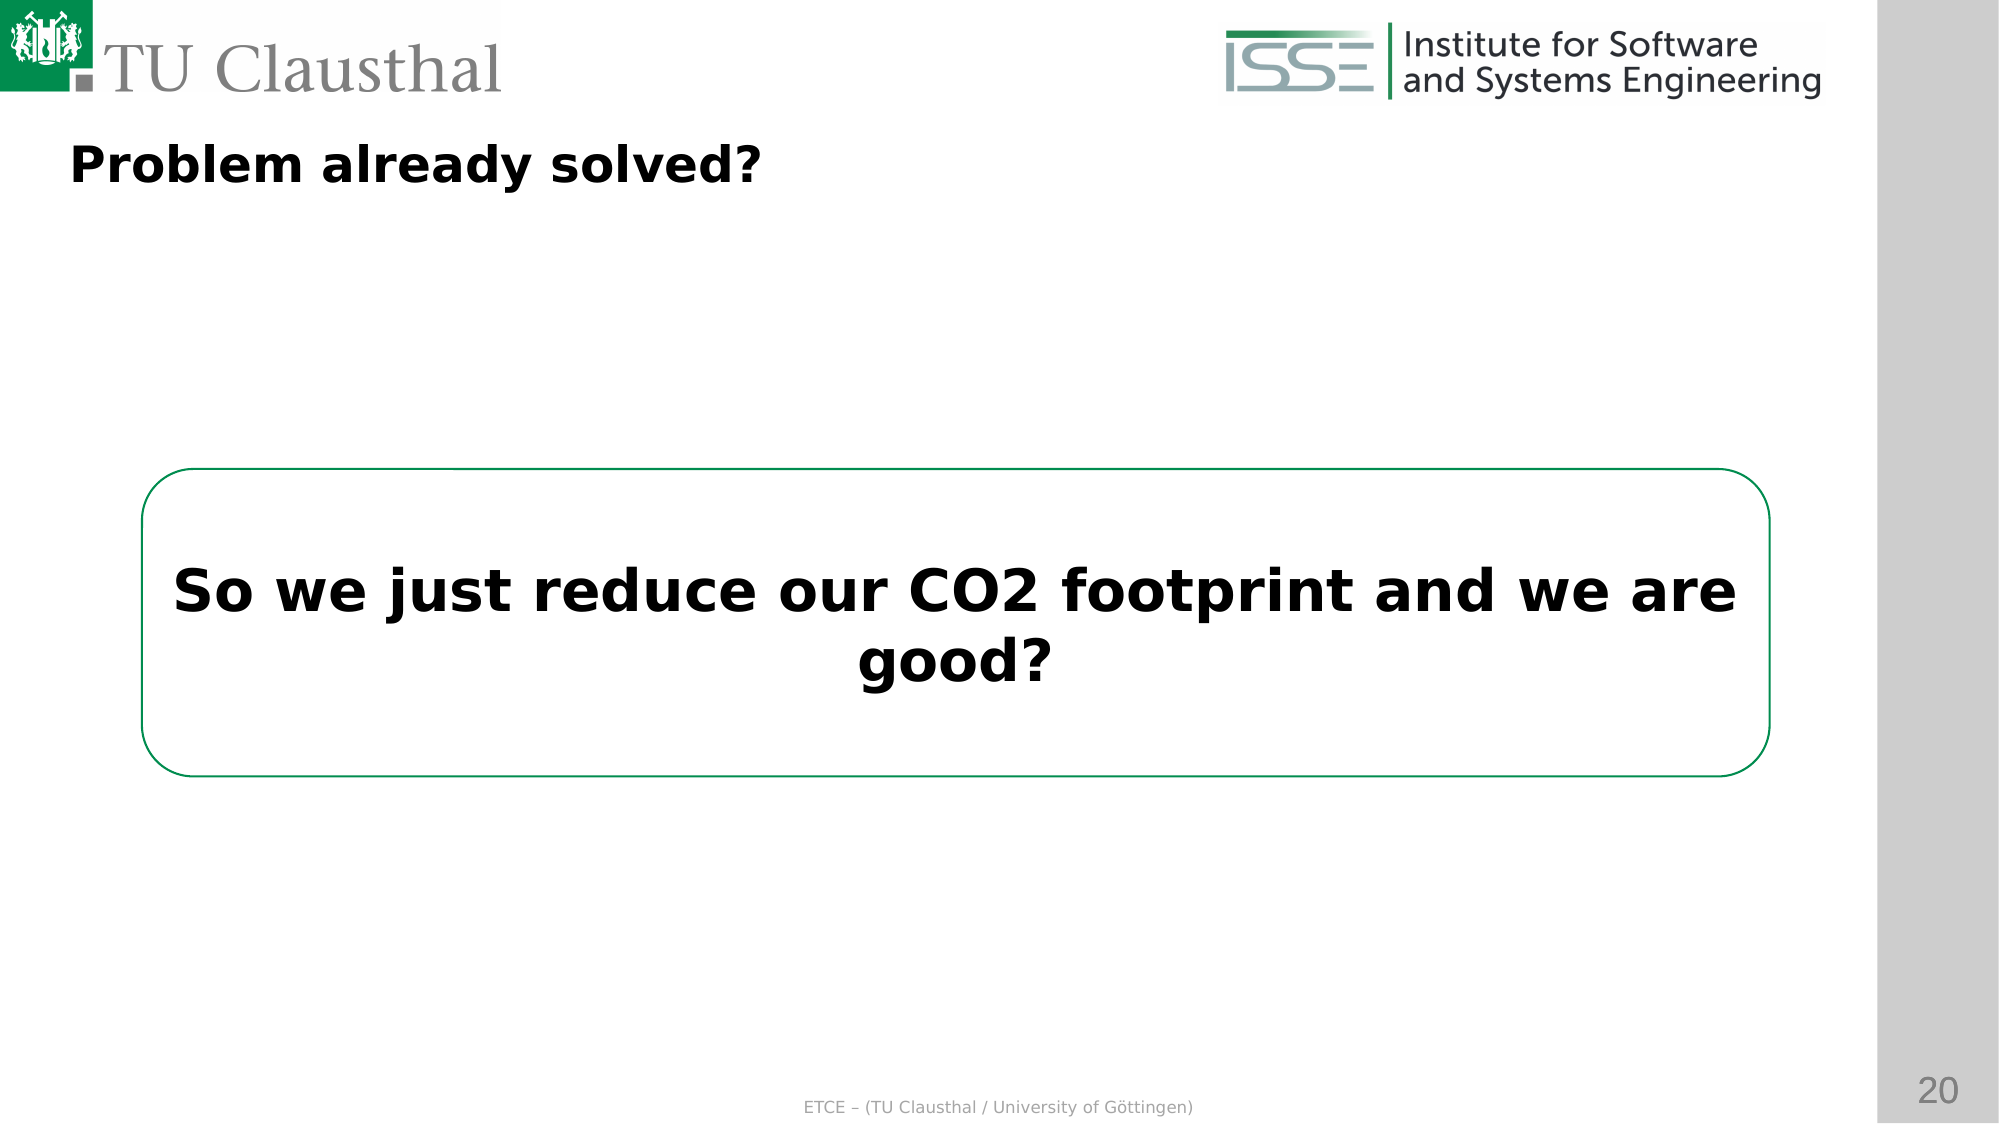

Problem already solved?
So we just reduce our CO2 footprint and we are good?